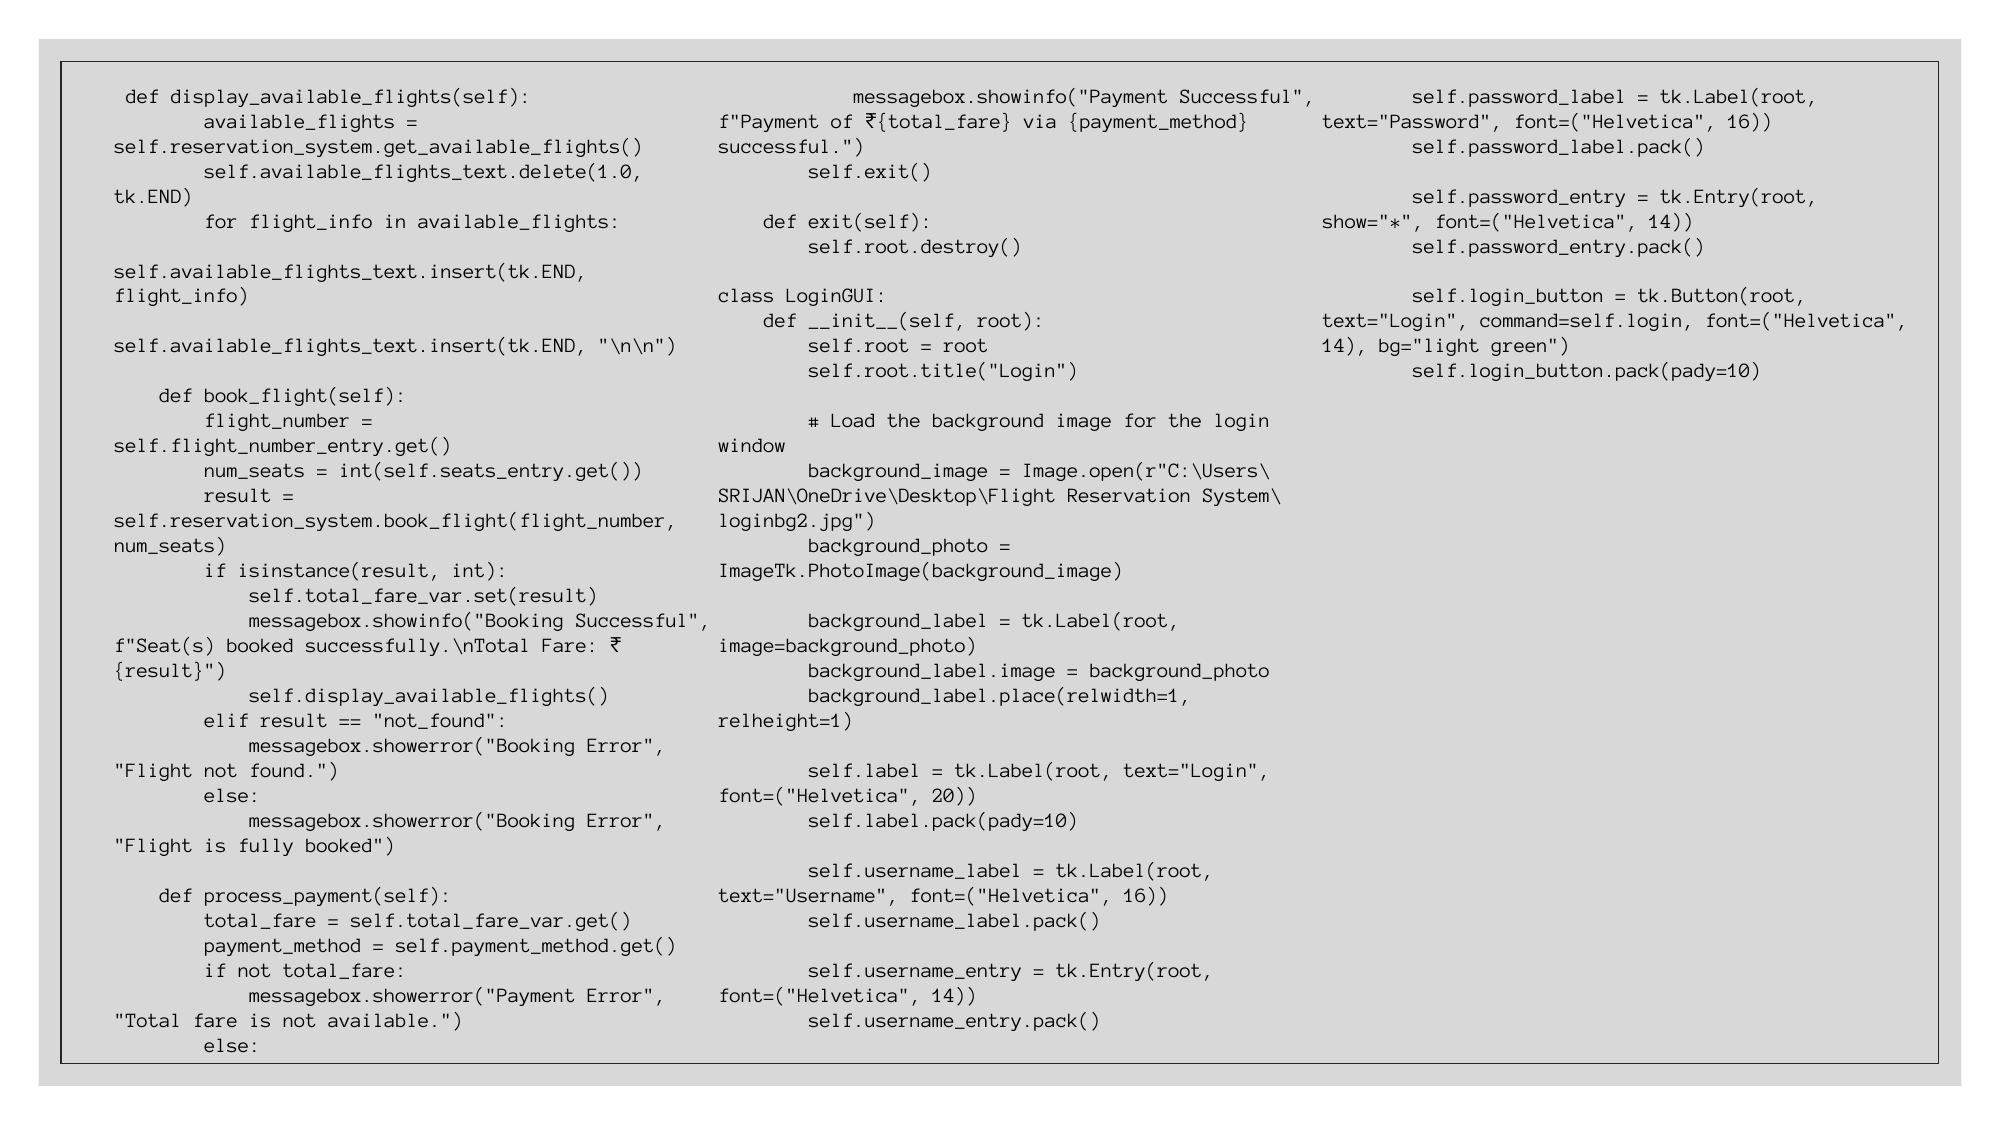

def display_available_flights(self):
        available_flights = self.reservation_system.get_available_flights()
        self.available_flights_text.delete(1.0, tk.END)
        for flight_info in available_flights:
            self.available_flights_text.insert(tk.END, flight_info)
            self.available_flights_text.insert(tk.END, "\n\n")
    def book_flight(self):
        flight_number = self.flight_number_entry.get()
        num_seats = int(self.seats_entry.get())
        result = self.reservation_system.book_flight(flight_number, num_seats)
        if isinstance(result, int):
            self.total_fare_var.set(result)
            messagebox.showinfo("Booking Successful", f"Seat(s) booked successfully.\nTotal Fare: ₹{result}")
            self.display_available_flights()
        elif result == "not_found":
            messagebox.showerror("Booking Error", "Flight not found.")
        else:
            messagebox.showerror("Booking Error", "Flight is fully booked")
    def process_payment(self):
        total_fare = self.total_fare_var.get()
        payment_method = self.payment_method.get()
        if not total_fare:
            messagebox.showerror("Payment Error", "Total fare is not available.")
        else:
            messagebox.showinfo("Payment Successful", f"Payment of ₹{total_fare} via {payment_method} successful.")
        self.exit()
    def exit(self):
        self.root.destroy()
class LoginGUI:
    def __init__(self, root):
        self.root = root
        self.root.title("Login")
        # Load the background image for the login window
        background_image = Image.open(r"C:\Users\SRIJAN\OneDrive\Desktop\Flight Reservation System\loginbg2.jpg")
        background_photo = ImageTk.PhotoImage(background_image)
        background_label = tk.Label(root, image=background_photo)
        background_label.image = background_photo
        background_label.place(relwidth=1, relheight=1)
        self.label = tk.Label(root, text="Login", font=("Helvetica", 20))
        self.label.pack(pady=10)
        self.username_label = tk.Label(root, text="Username", font=("Helvetica", 16))
        self.username_label.pack()
        self.username_entry = tk.Entry(root, font=("Helvetica", 14))
        self.username_entry.pack()
        self.password_label = tk.Label(root, text="Password", font=("Helvetica", 16))
        self.password_label.pack()
        self.password_entry = tk.Entry(root, show="*", font=("Helvetica", 14))
        self.password_entry.pack()
        self.login_button = tk.Button(root, text="Login", command=self.login, font=("Helvetica", 14), bg="light green")
        self.login_button.pack(pady=10)